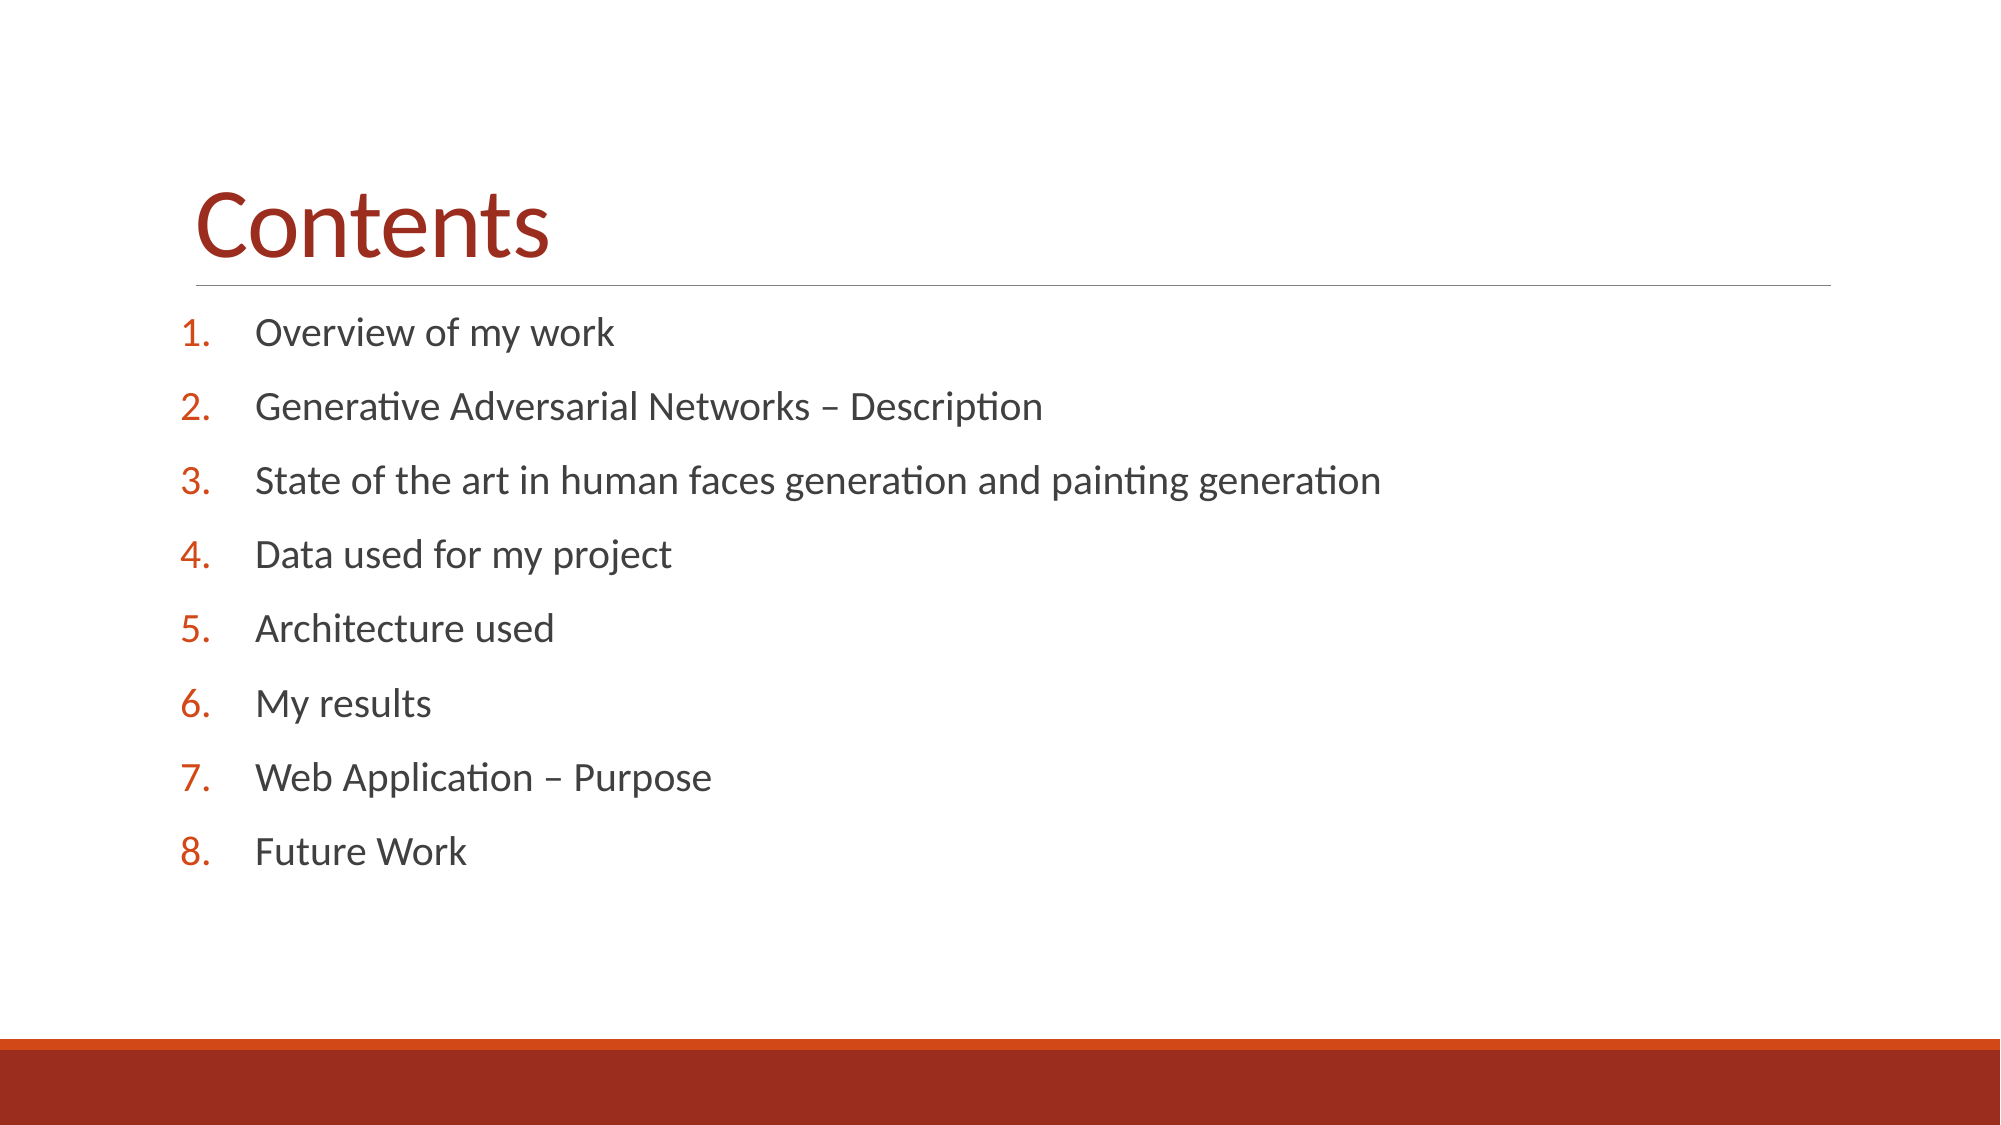

# Contents
Overview of my work
Generative Adversarial Networks – Description
State of the art in human faces generation and painting generation
Data used for my project
Architecture used
My results
Web Application – Purpose
Future Work